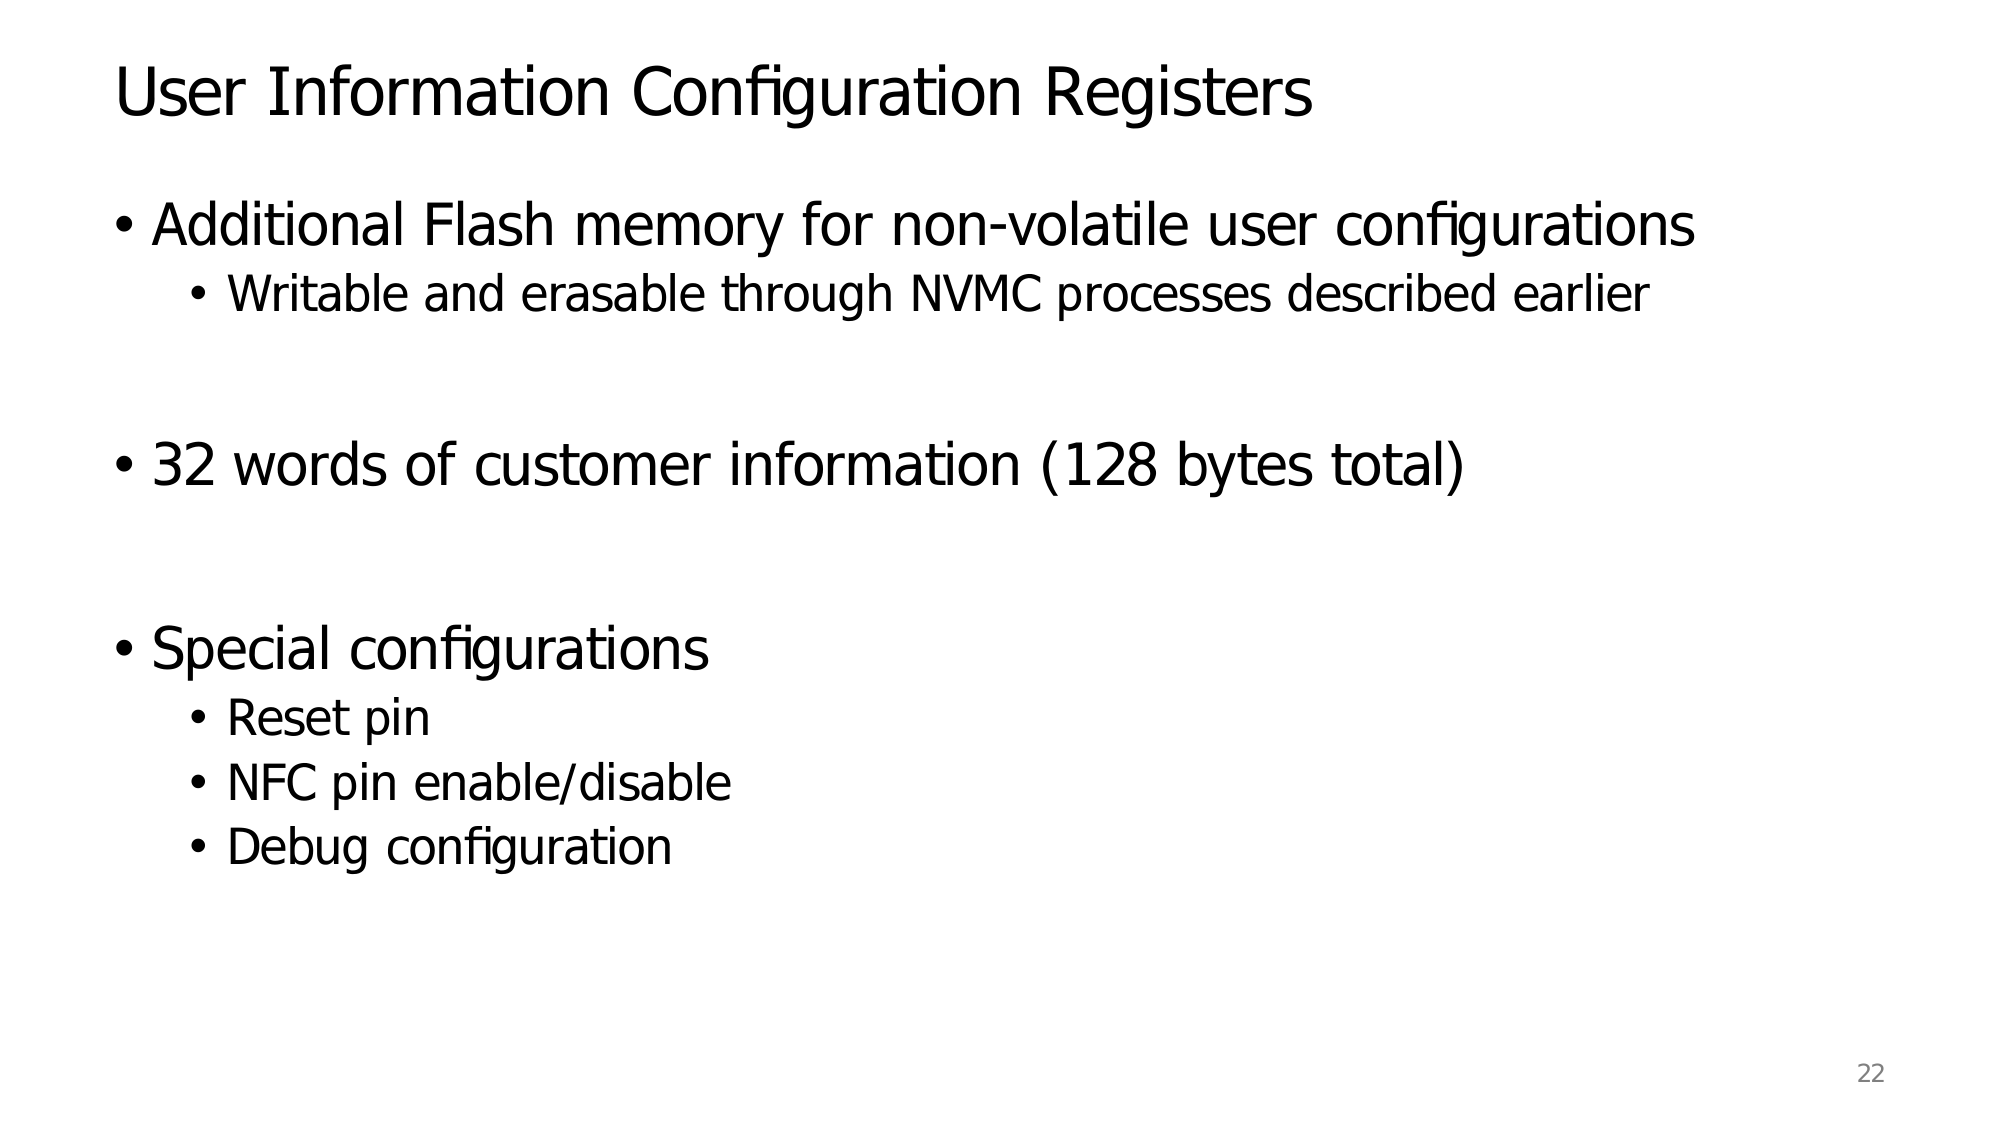

# User Information Configuration Registers
Additional Flash memory for non-volatile user configurations
Writable and erasable through NVMC processes described earlier

32 words of customer information (128 bytes total)

Special configurations
Reset pin
NFC pin enable/disable
Debug configuration
22